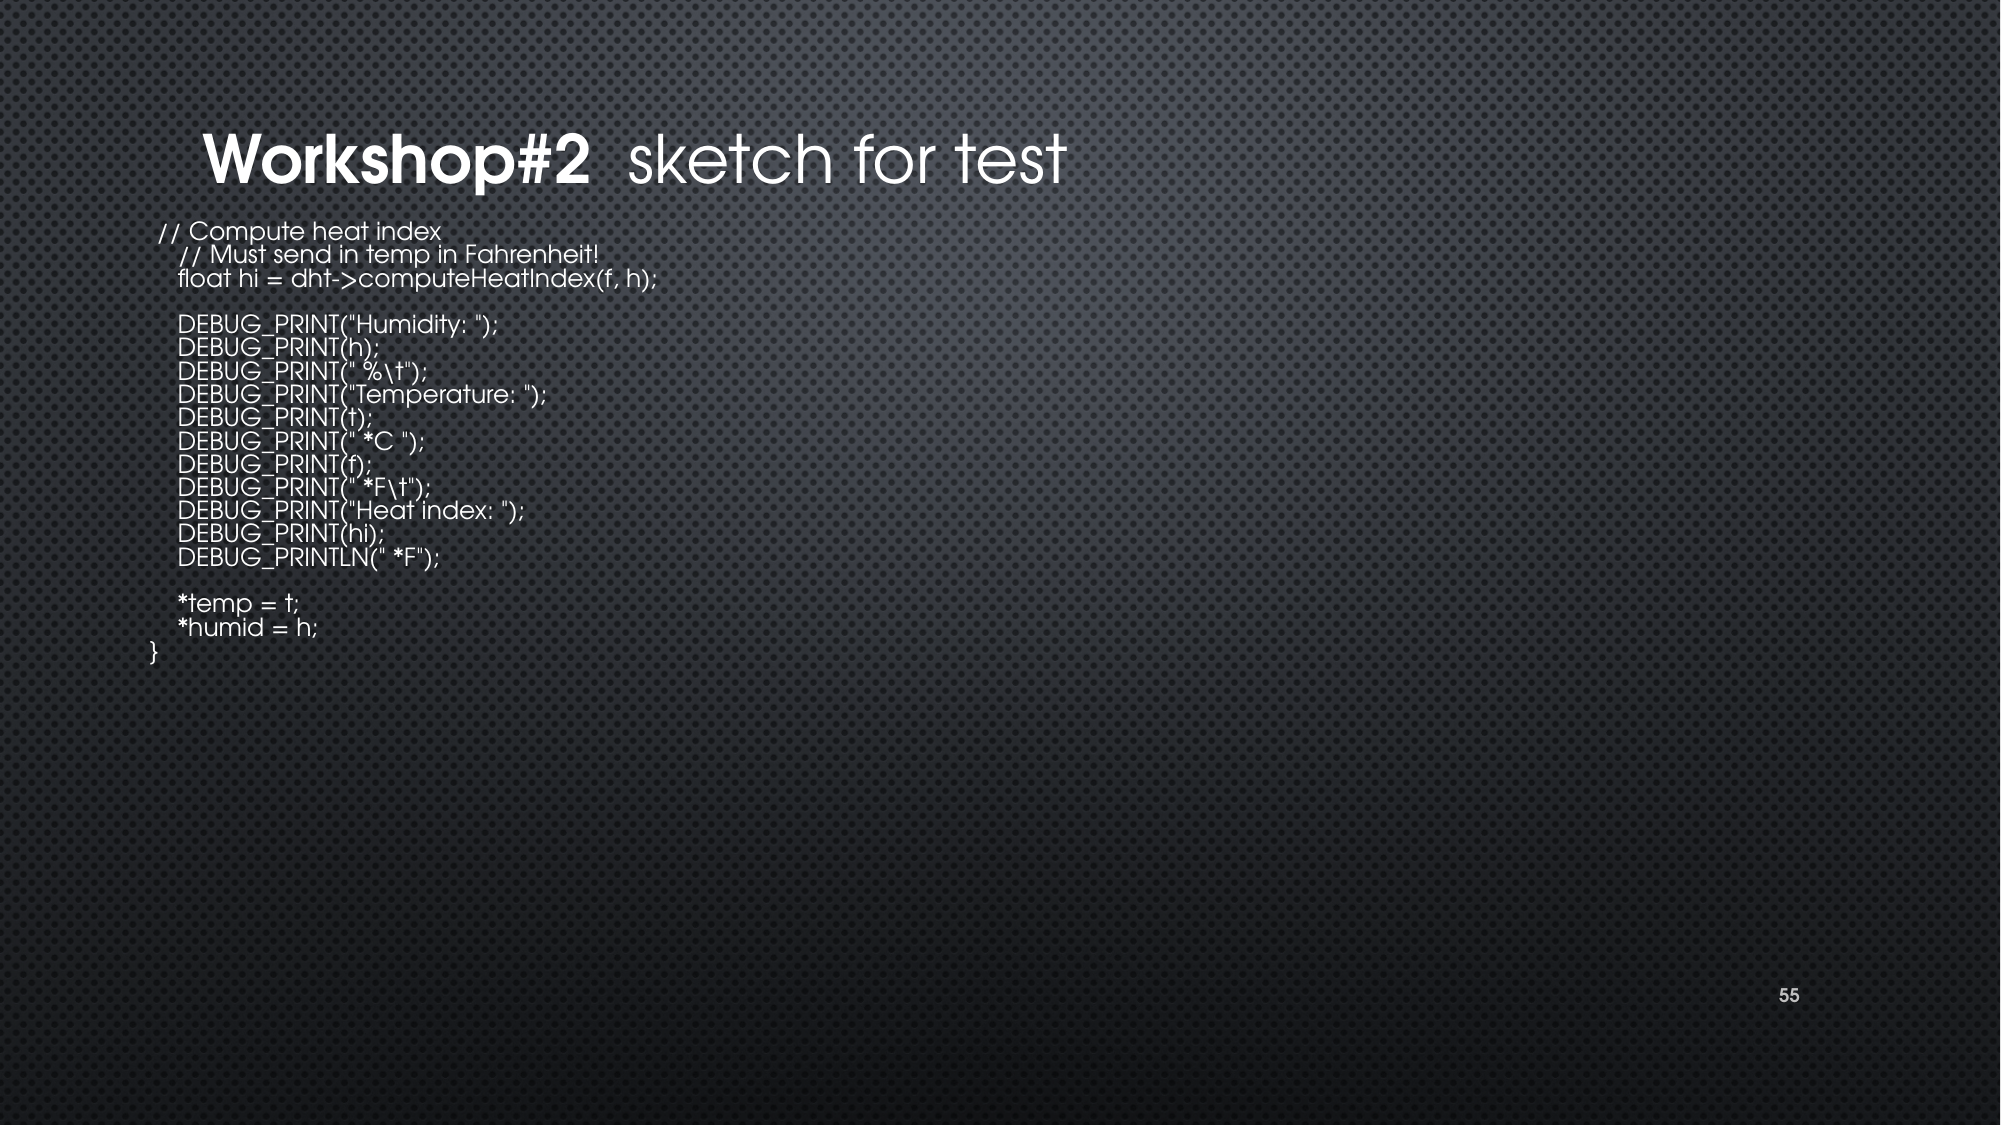

# Workshop#2  sketch for test
| // Compute heat index // Must send in temp in Fahrenheit! float hi = dht->computeHeatIndex(f, h); DEBUG\_PRINT("Humidity: "); DEBUG\_PRINT(h); DEBUG\_PRINT(" %\t"); DEBUG\_PRINT("Temperature: "); DEBUG\_PRINT(t); DEBUG\_PRINT(" \*C "); DEBUG\_PRINT(f); DEBUG\_PRINT(" \*F\t"); DEBUG\_PRINT("Heat index: "); DEBUG\_PRINT(hi); DEBUG\_PRINTLN(" \*F"); \*temp = t; \*humid = h; } |  |
| --- | --- |
55